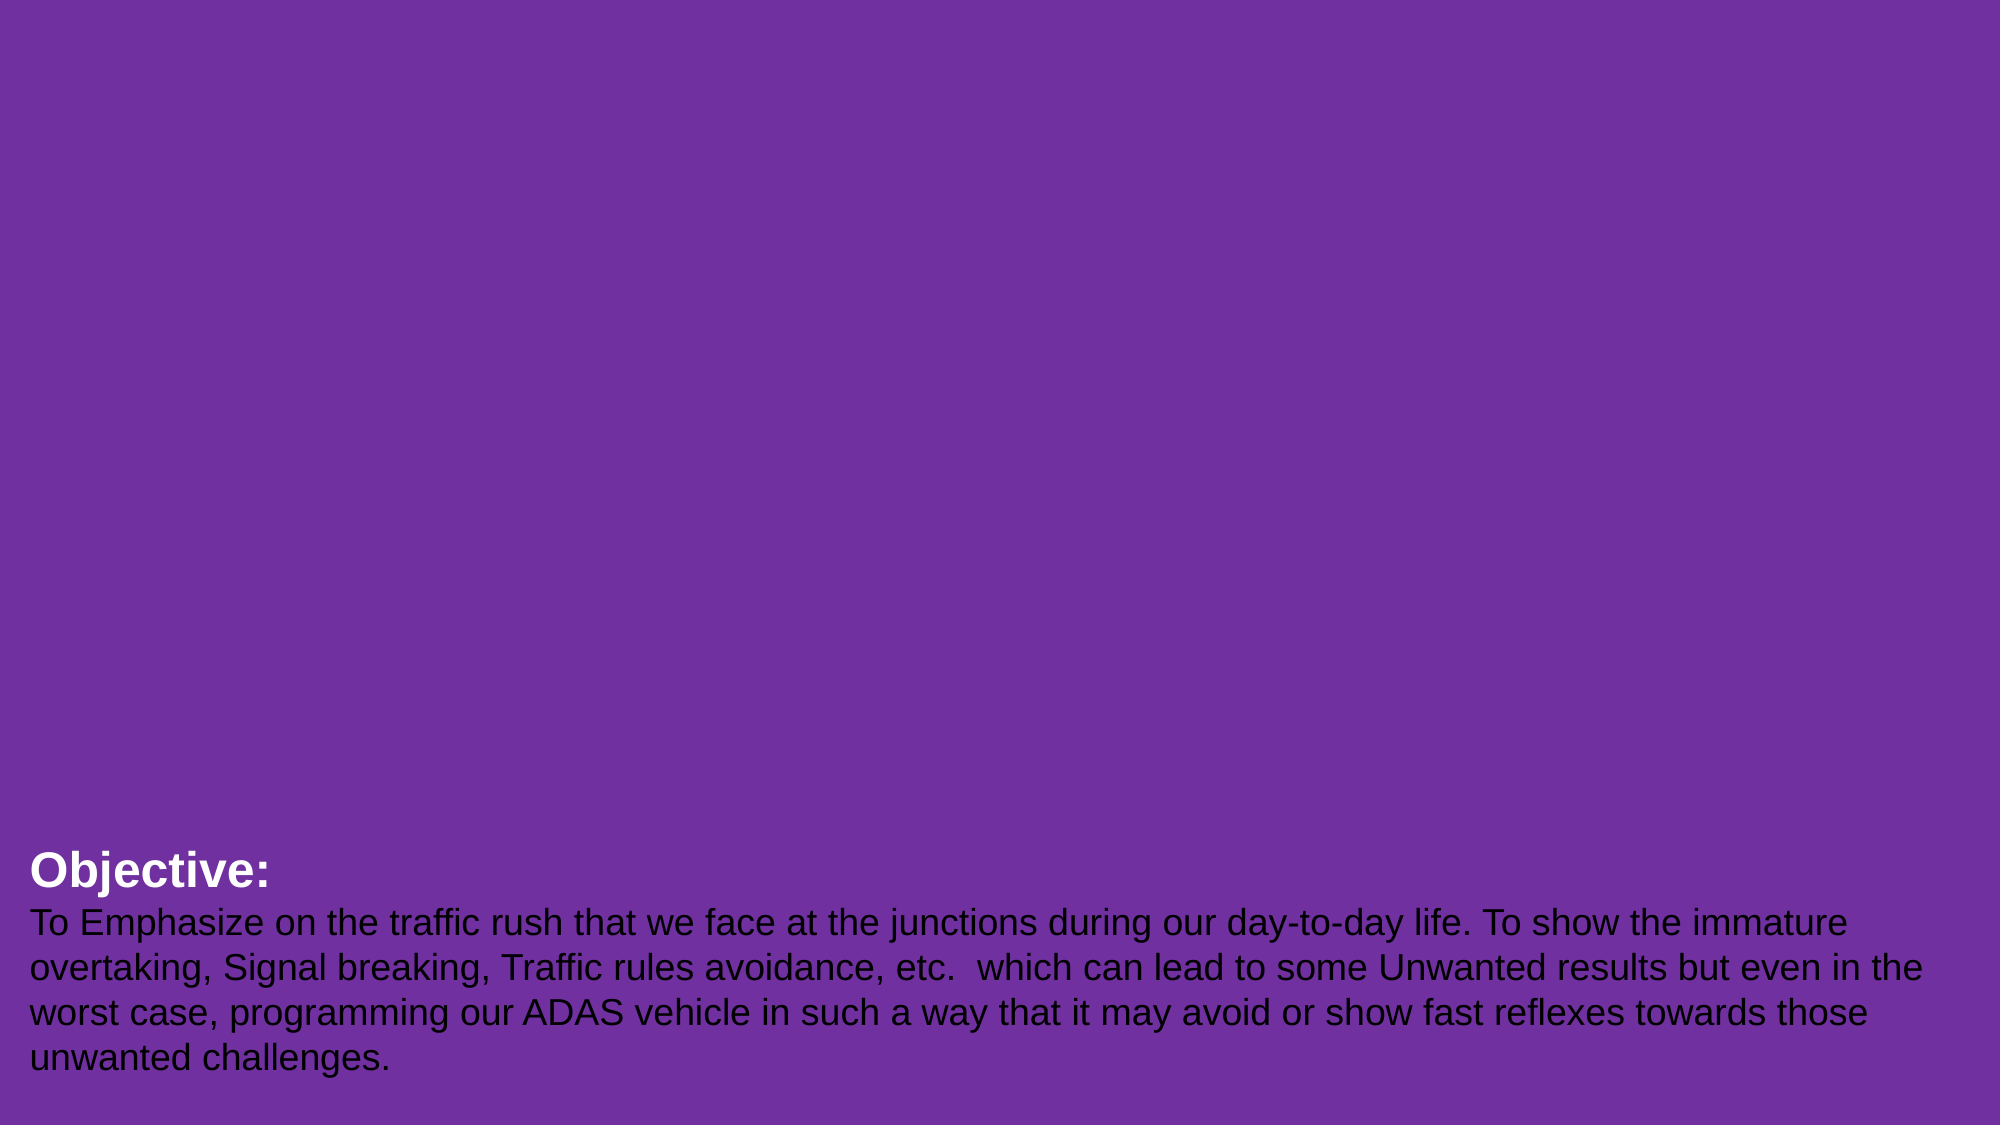

Objective:
To Emphasize on the traffic rush that we face at the junctions during our day-to-day life. To show the immature overtaking, Signal breaking, Traffic rules avoidance, etc.  which can lead to some Unwanted results but even in the worst case, programming our ADAS vehicle in such a way that it may avoid or show fast reflexes towards those unwanted challenges.